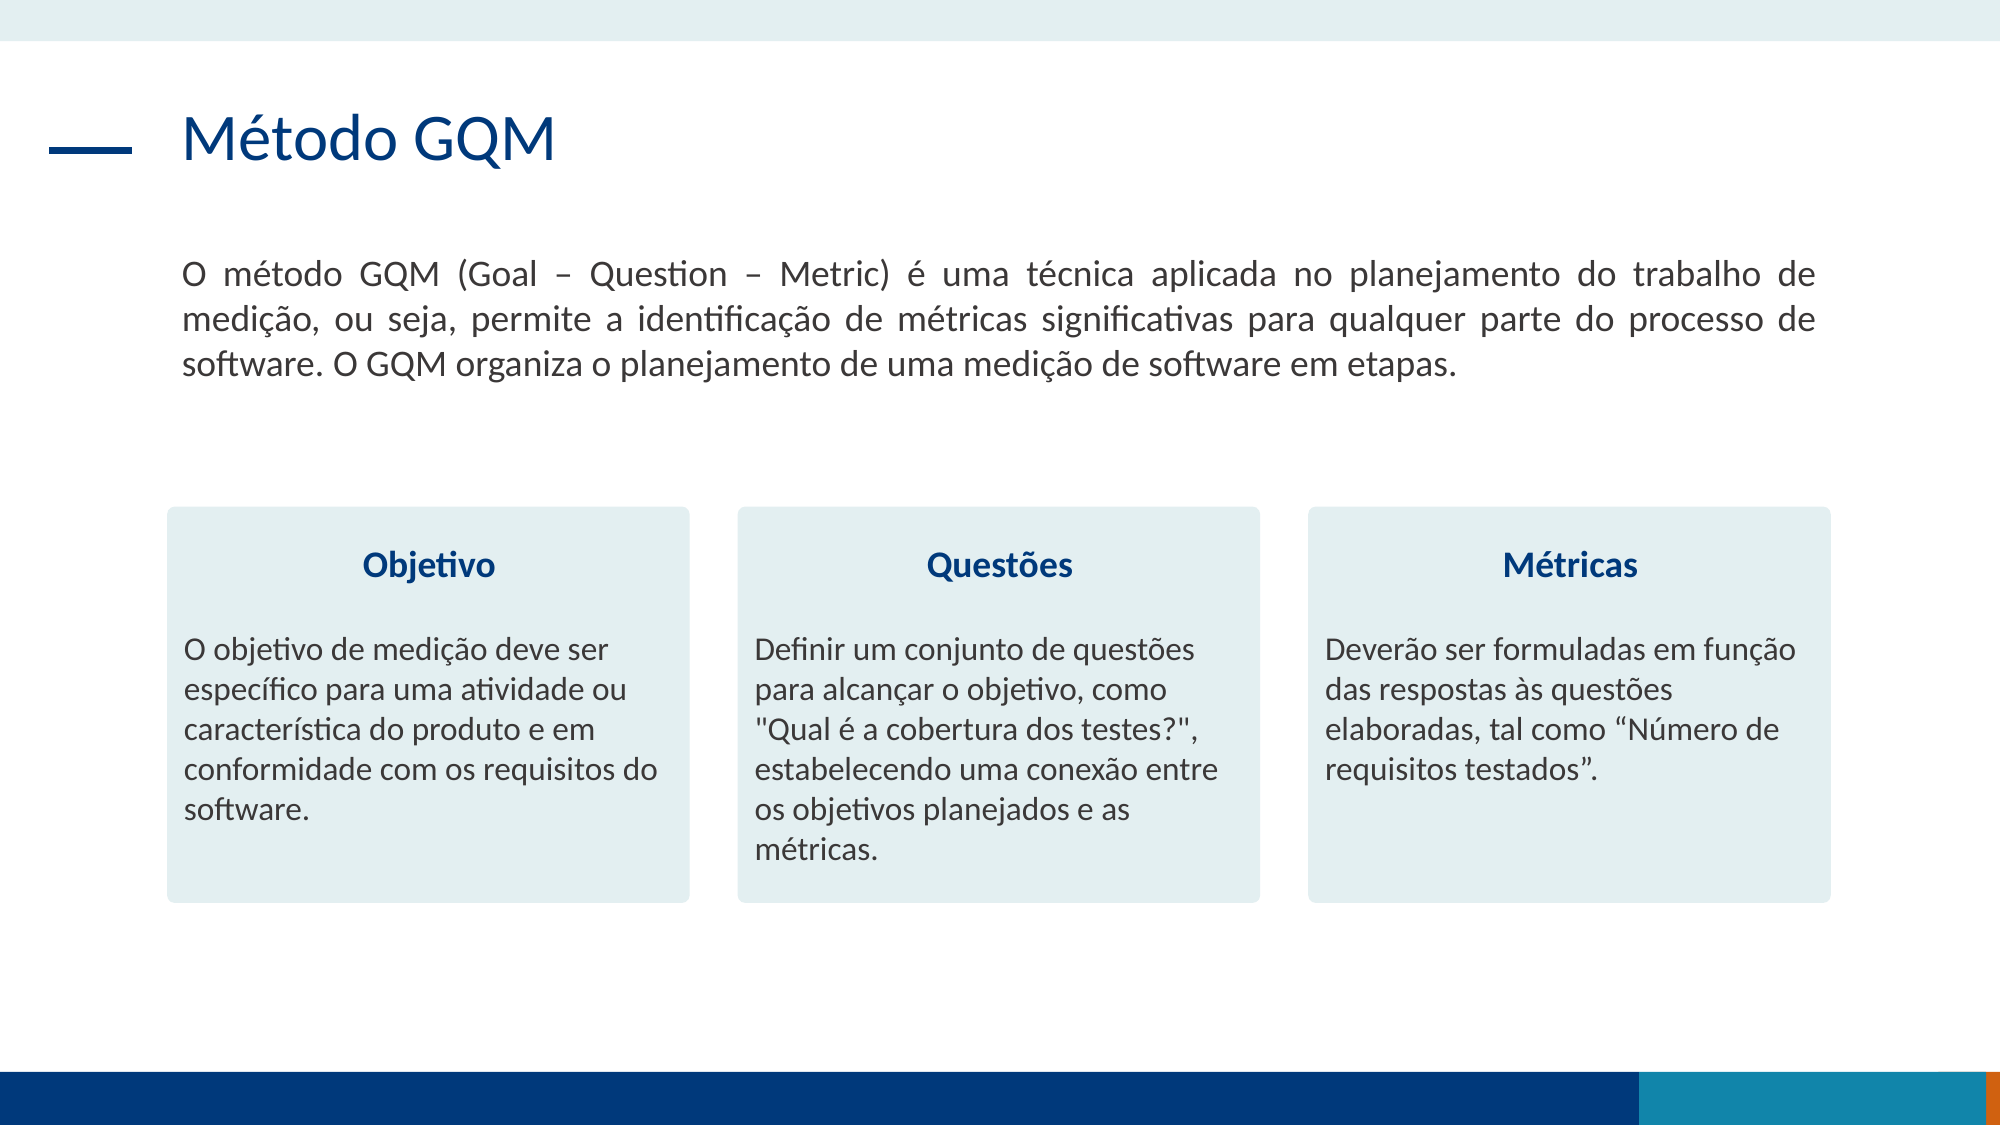

Método GQM
O método GQM (Goal – Question – Metric) é uma técnica aplicada no planejamento do trabalho de medição, ou seja, permite a identificação de métricas significativas para qualquer parte do processo de software. O GQM organiza o planejamento de uma medição de software em etapas.

Objetivo
Questões
Métricas
O objetivo de medição deve ser específico para uma atividade ou característica do produto e em conformidade com os requisitos do software.
Definir um conjunto de questões para alcançar o objetivo, como "Qual é a cobertura dos testes?", estabelecendo uma conexão entre os objetivos planejados e as métricas.
Deverão ser formuladas em função das respostas às questões elaboradas, tal como “Número de requisitos testados”.